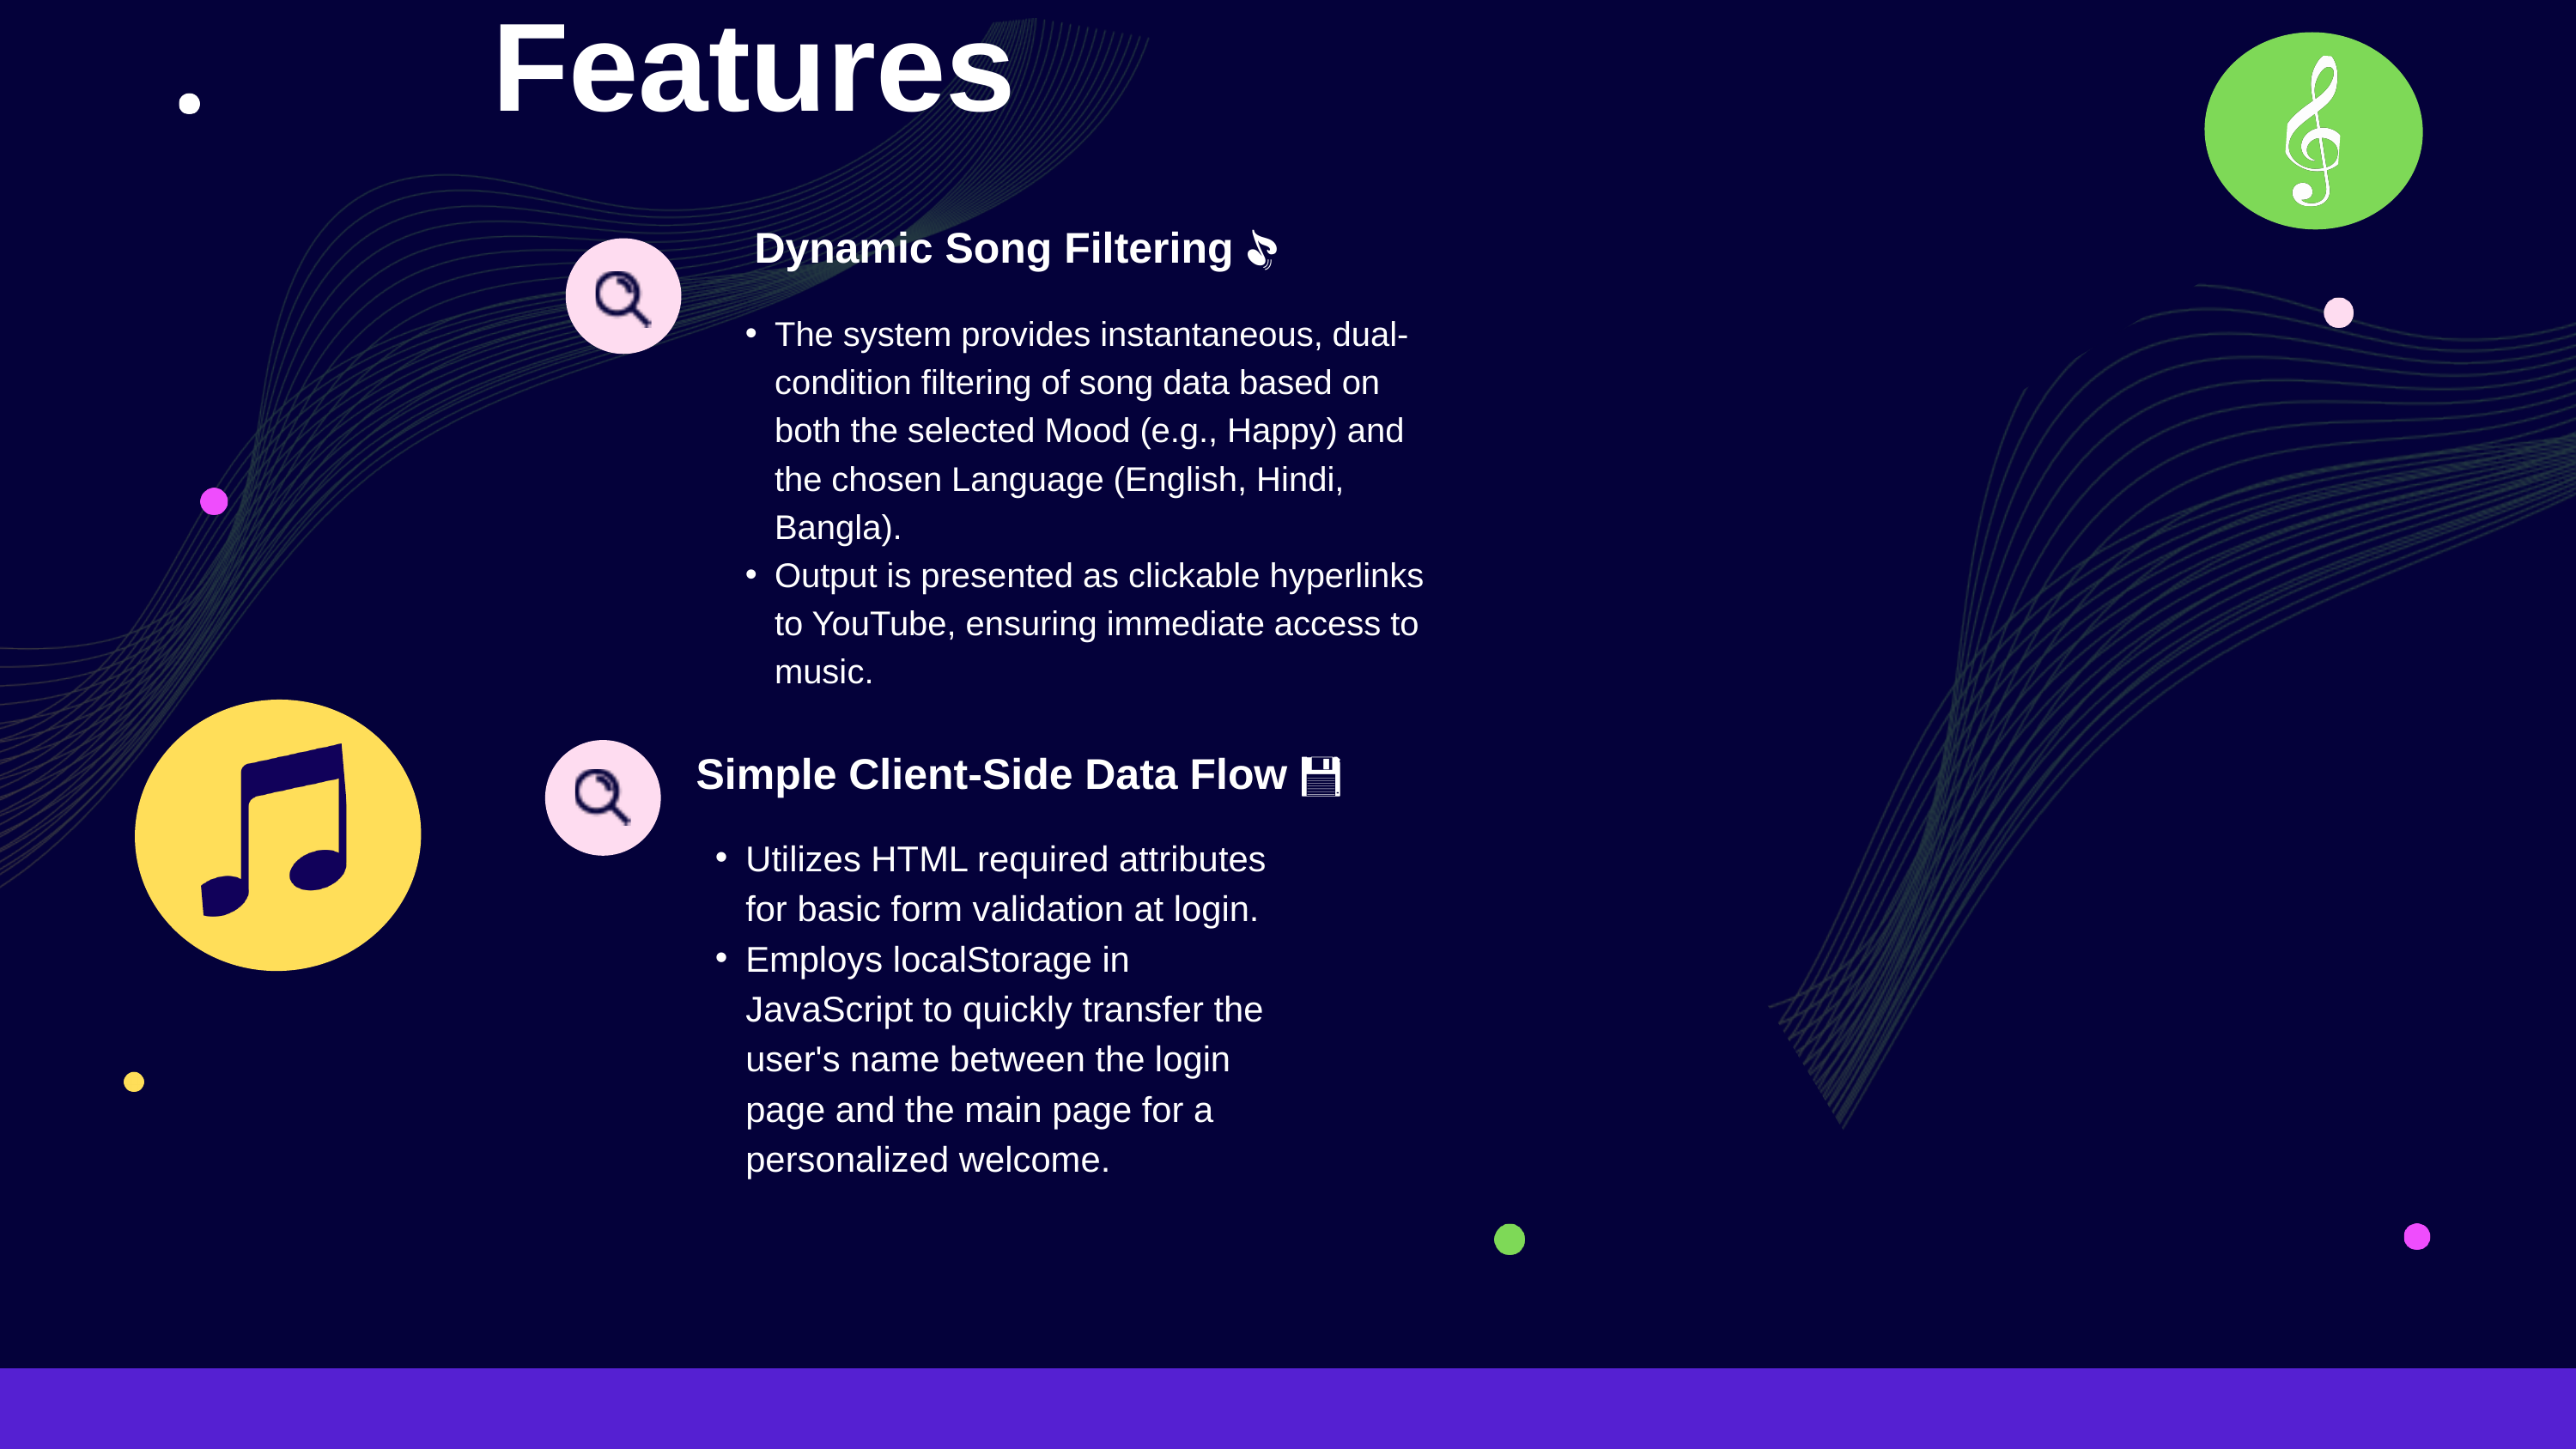

Features

Dynamic Song Filtering 🎵

The system provides instantaneous, dual-condition filtering of song data based on both the selected Mood (e.g., Happy) and the chosen Language (English, Hindi, Bangla).
Output is presented as clickable hyperlinks to YouTube, ensuring immediate access to music.

Simple Client-Side Data Flow 💾

Utilizes HTML required attributes for basic form validation at login.
Employs localStorage in JavaScript to quickly transfer the user's name between the login page and the main page for a personalized welcome.